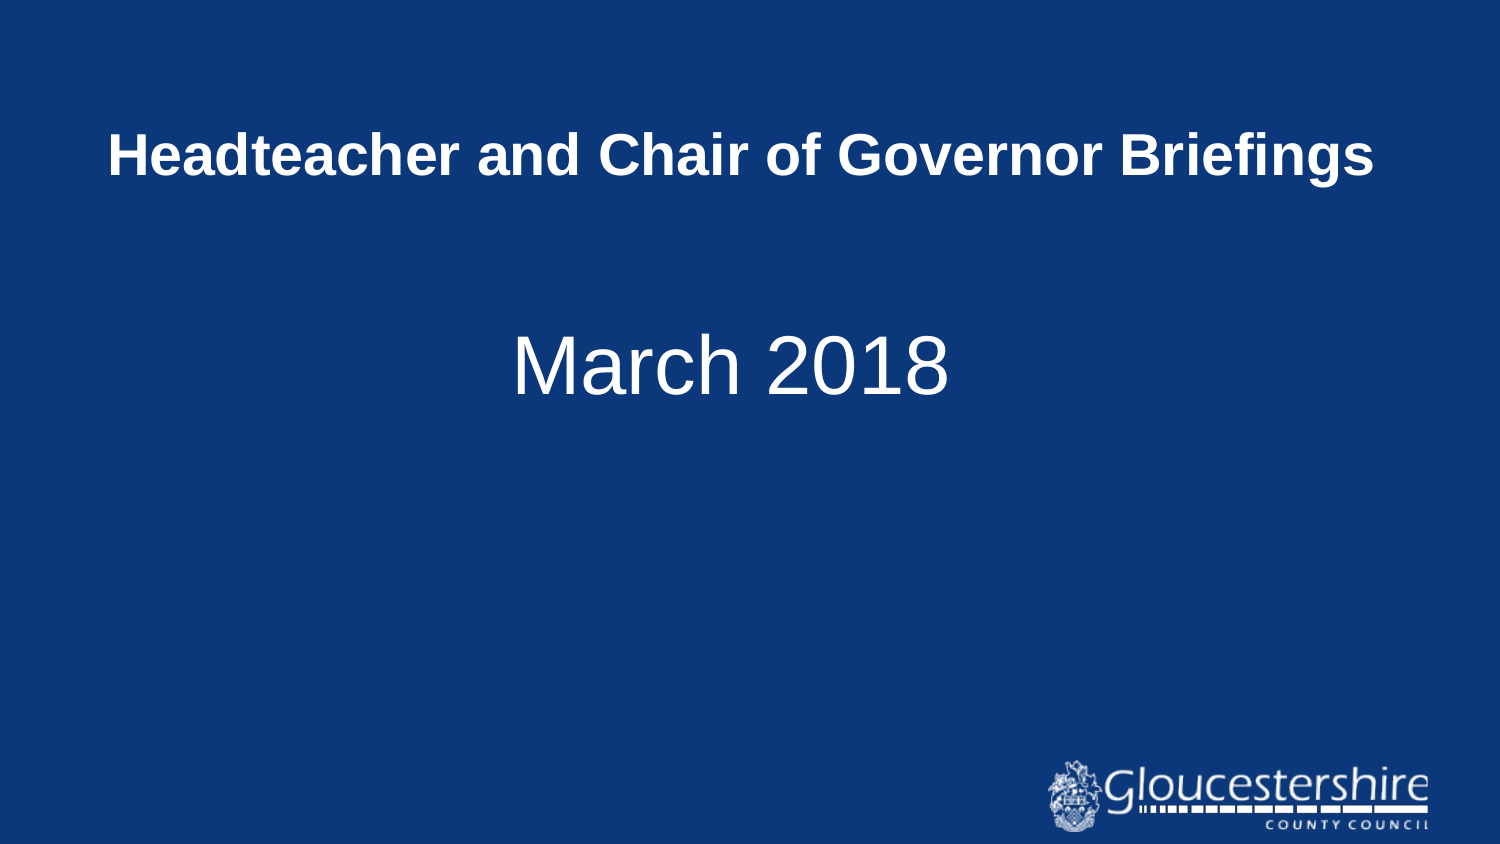

# Headteacher and Chair of Governor Briefings
March 2018